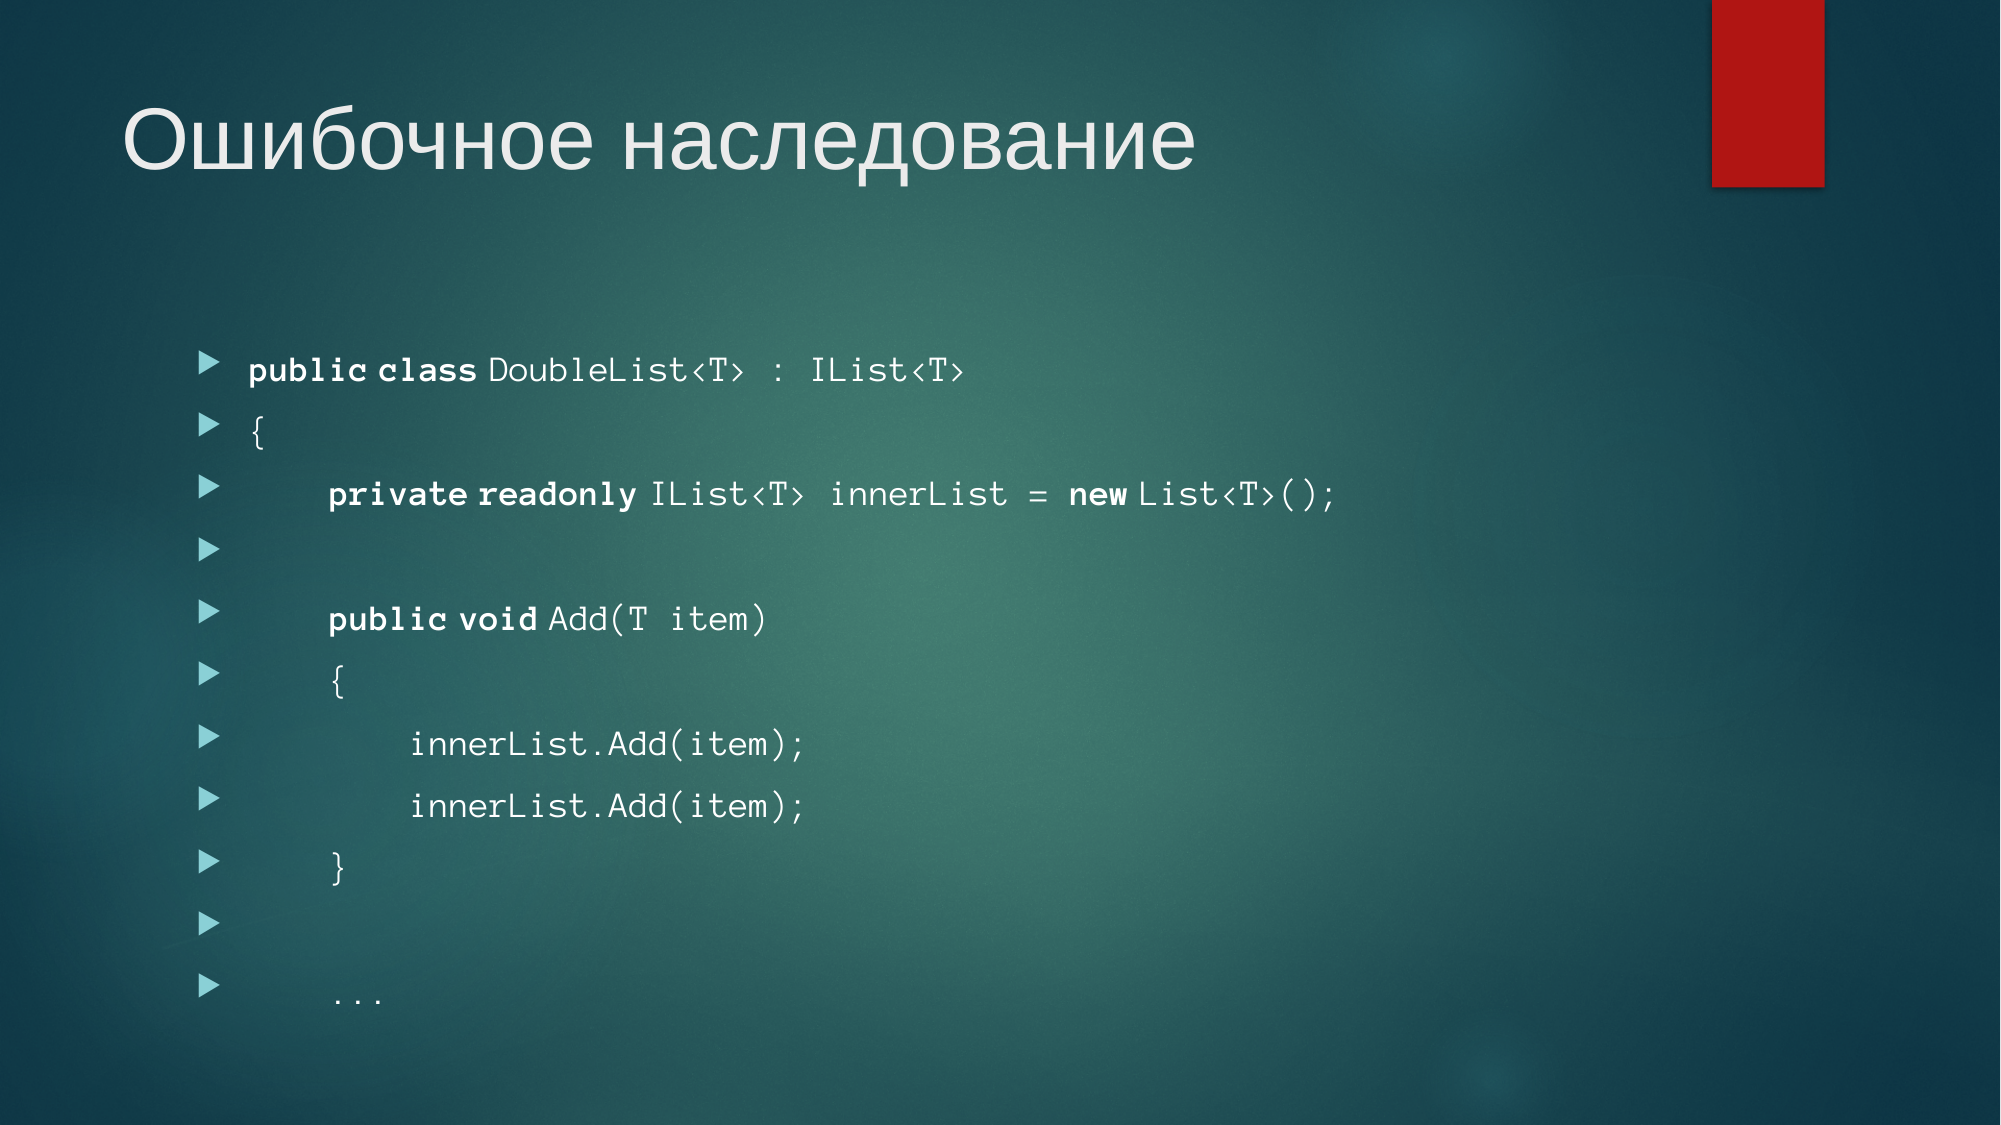

# Ошибочное наследование
public class DoubleList<T> : IList<T>
{
    private readonly IList<T> innerList = new List<T>();

    public void Add(T item)
    {
        innerList.Add(item);
        innerList.Add(item);
    }

    ...